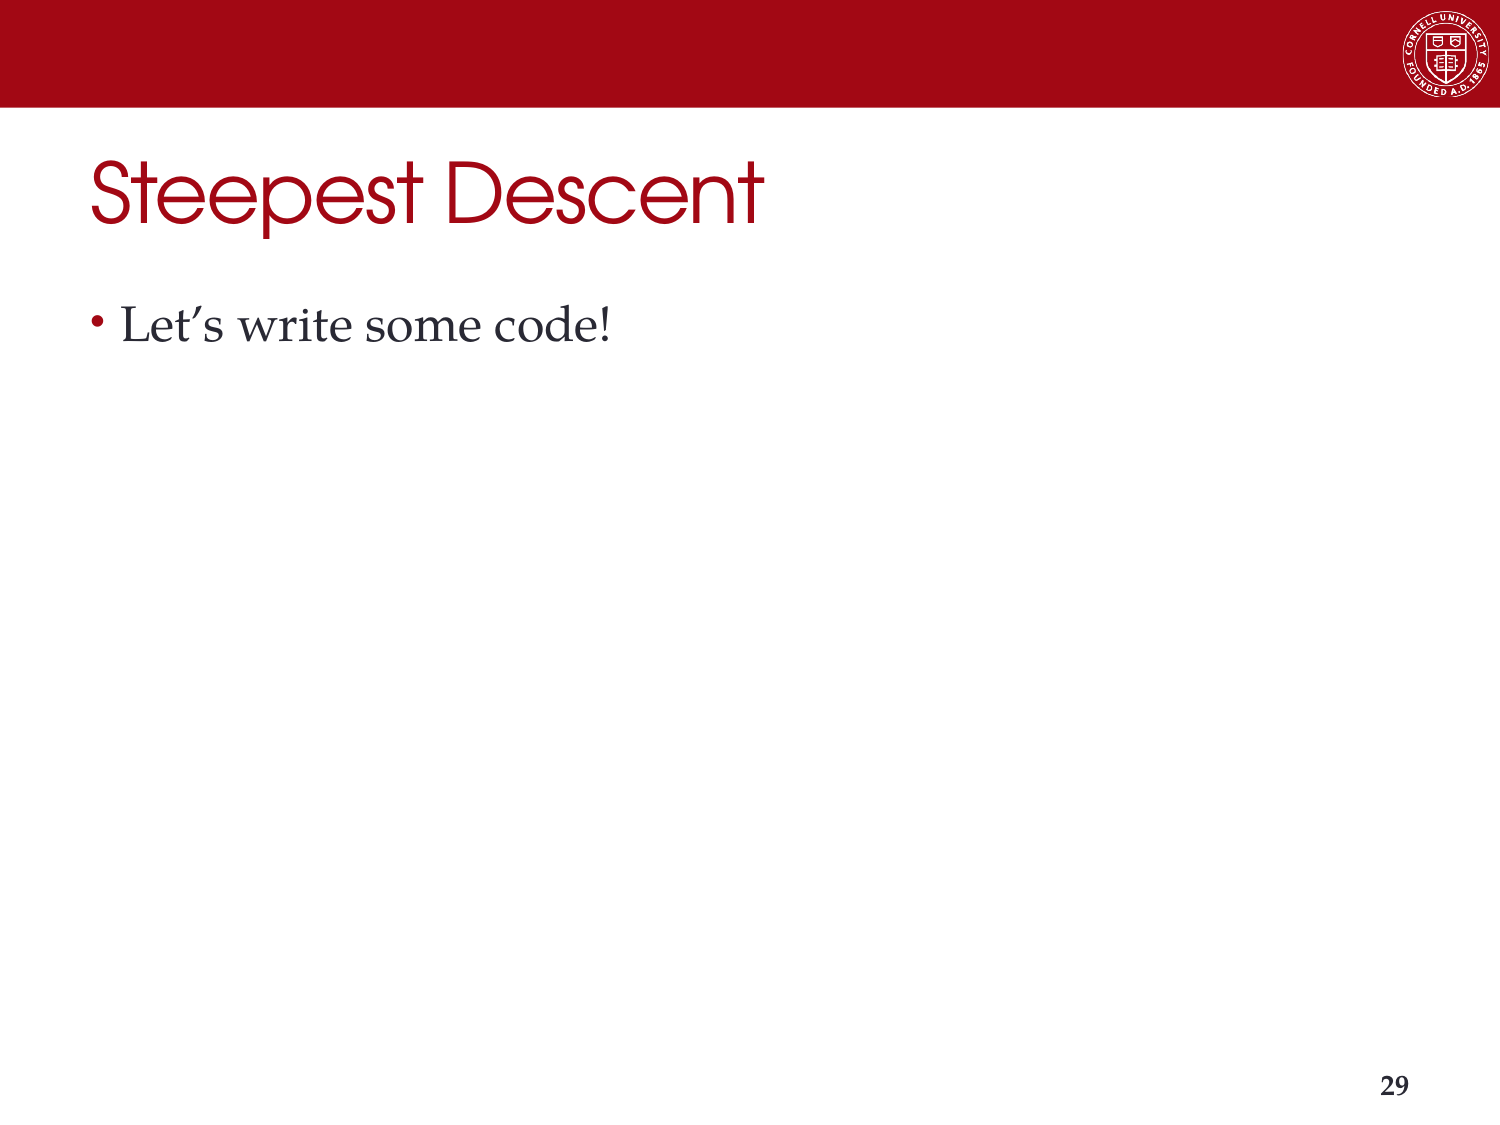

# Steepest Descent
Let’s write some code!
29